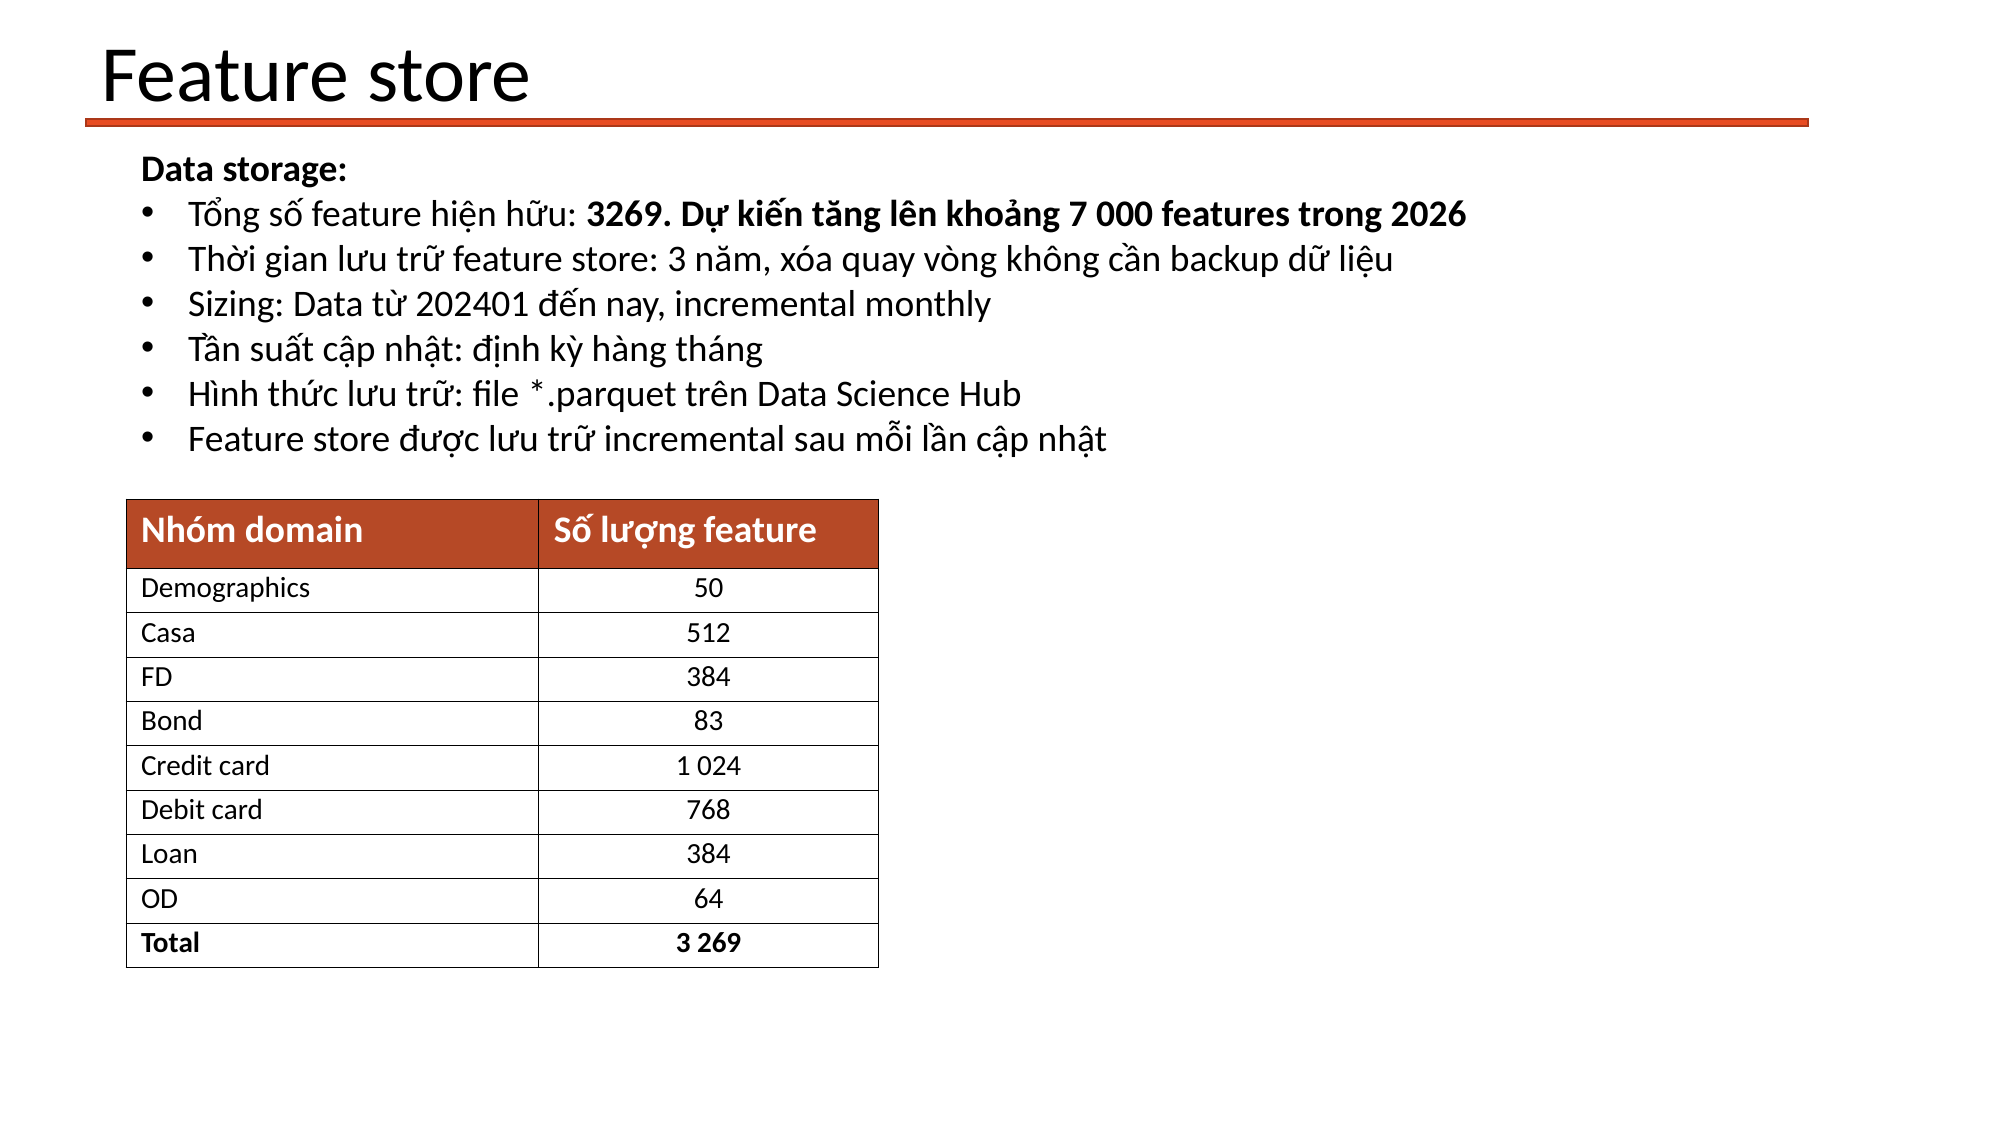

# Feature store

Data storage:
Tổng số feature hiện hữu: 3269. Dự kiến tăng lên khoảng 7 000 features trong 2026
Thời gian lưu trữ feature store: 3 năm, xóa quay vòng không cần backup dữ liệu
Sizing: Data từ 202401 đến nay, incremental monthly
Tần suất cập nhật: định kỳ hàng tháng
Hình thức lưu trữ: file *.parquet trên Data Science Hub
Feature store được lưu trữ incremental sau mỗi lần cập nhật
| Nhóm domain | Số lượng feature |
| --- | --- |
| Demographics | 50 |
| Casa | 512 |
| FD | 384 |
| Bond | 83 |
| Credit card | 1 024 |
| Debit card | 768 |
| Loan | 384 |
| OD | 64 |
| Total | 3 269 |